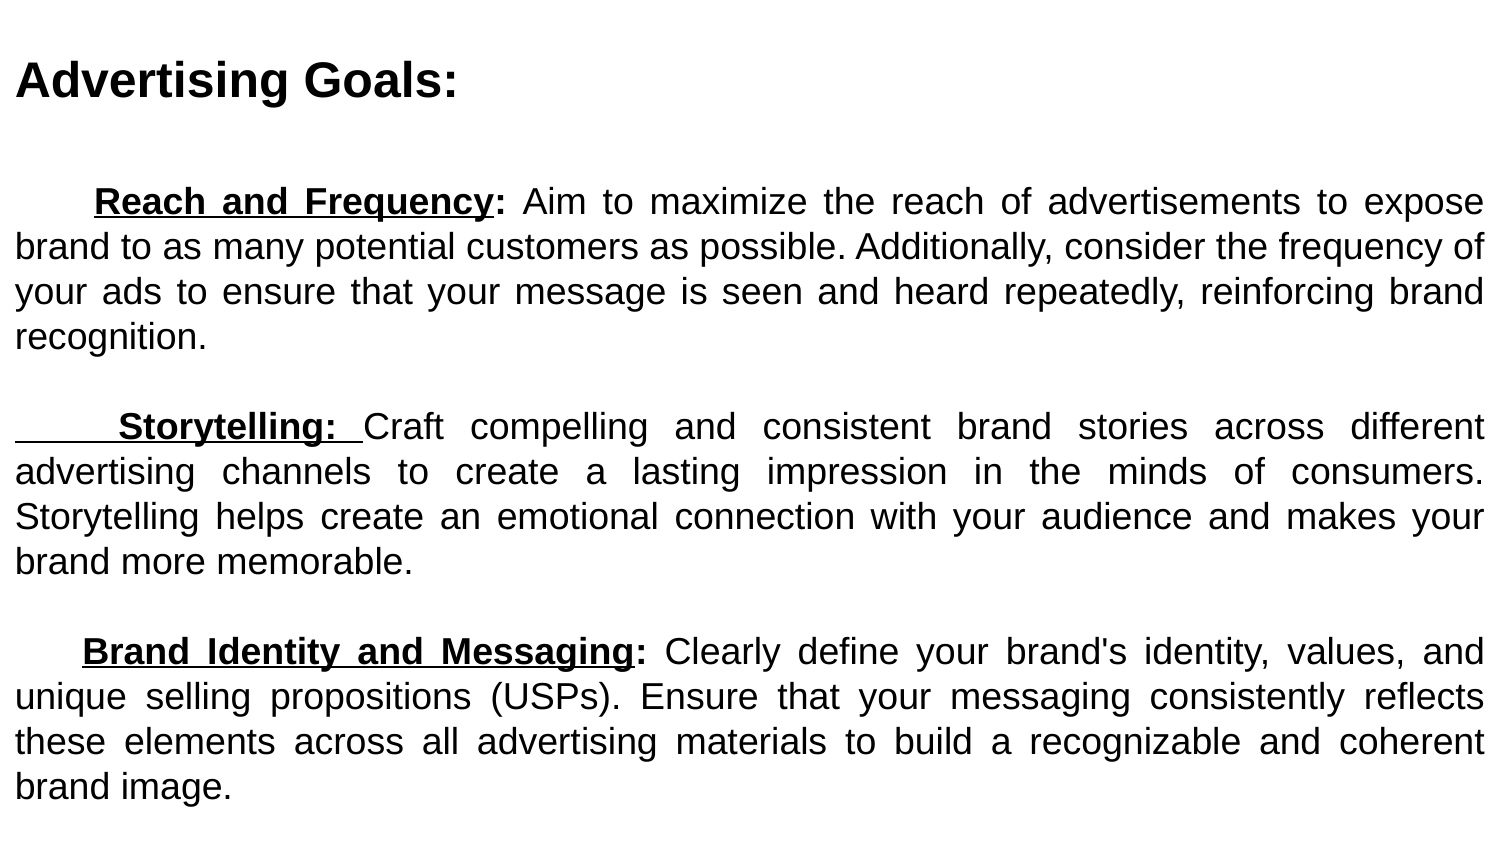

# Advertising Goals:

     Reach and Frequency: Aim to maximize the reach of advertisements to expose brand to as many potential customers as possible. Additionally, consider the frequency of your ads to ensure that your message is seen and heard repeatedly, reinforcing brand recognition.

    Storytelling: Craft compelling and consistent brand stories across different advertising channels to create a lasting impression in the minds of consumers. Storytelling helps create an emotional connection with your audience and makes your brand more memorable.

    Brand Identity and Messaging: Clearly define your brand's identity, values, and unique selling propositions (USPs). Ensure that your messaging consistently reflects these elements across all advertising materials to build a recognizable and coherent brand image.